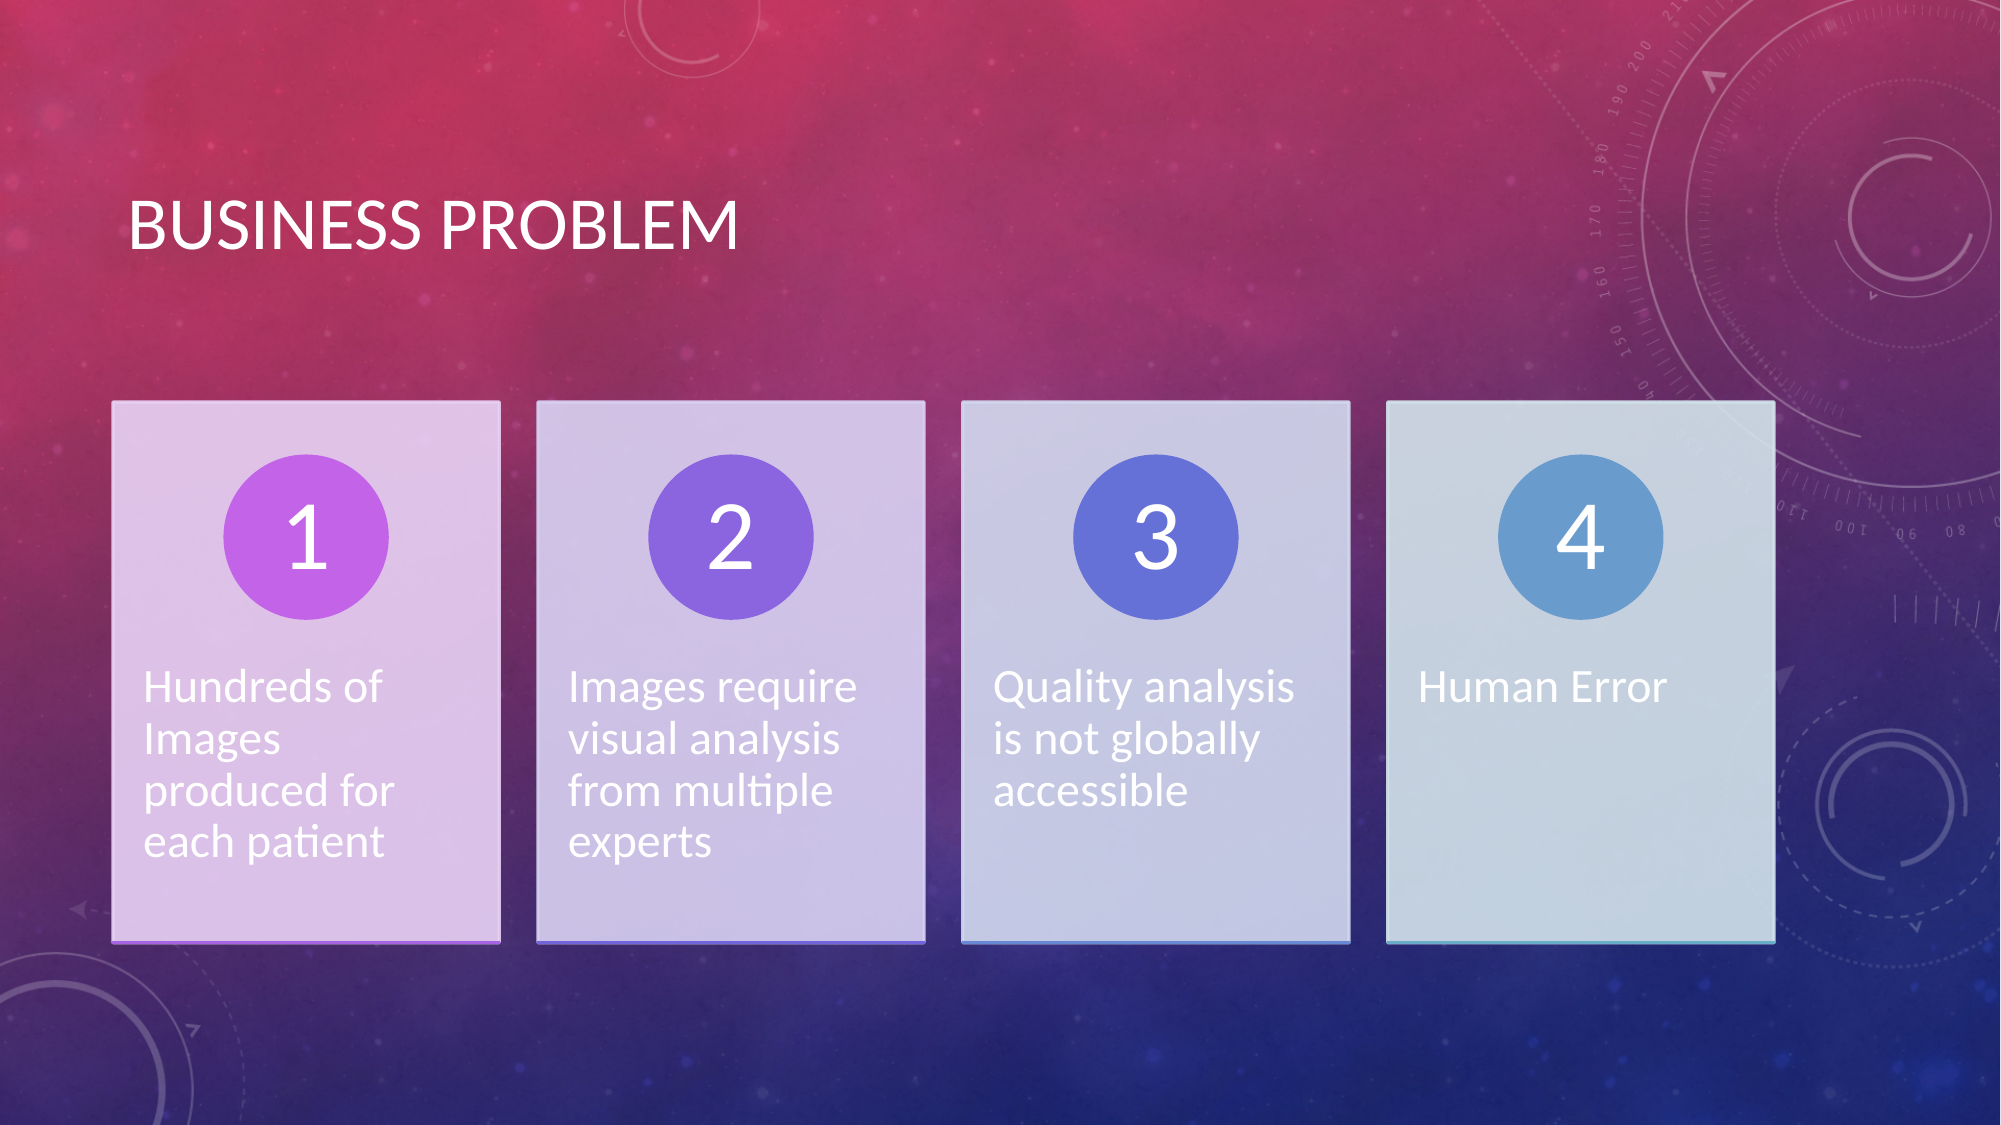

# Business Problem
Hundreds of Images produced for each patient
1
Images require visual analysis from multiple experts
2
Quality analysis is not globally accessible
3
Human Error
4